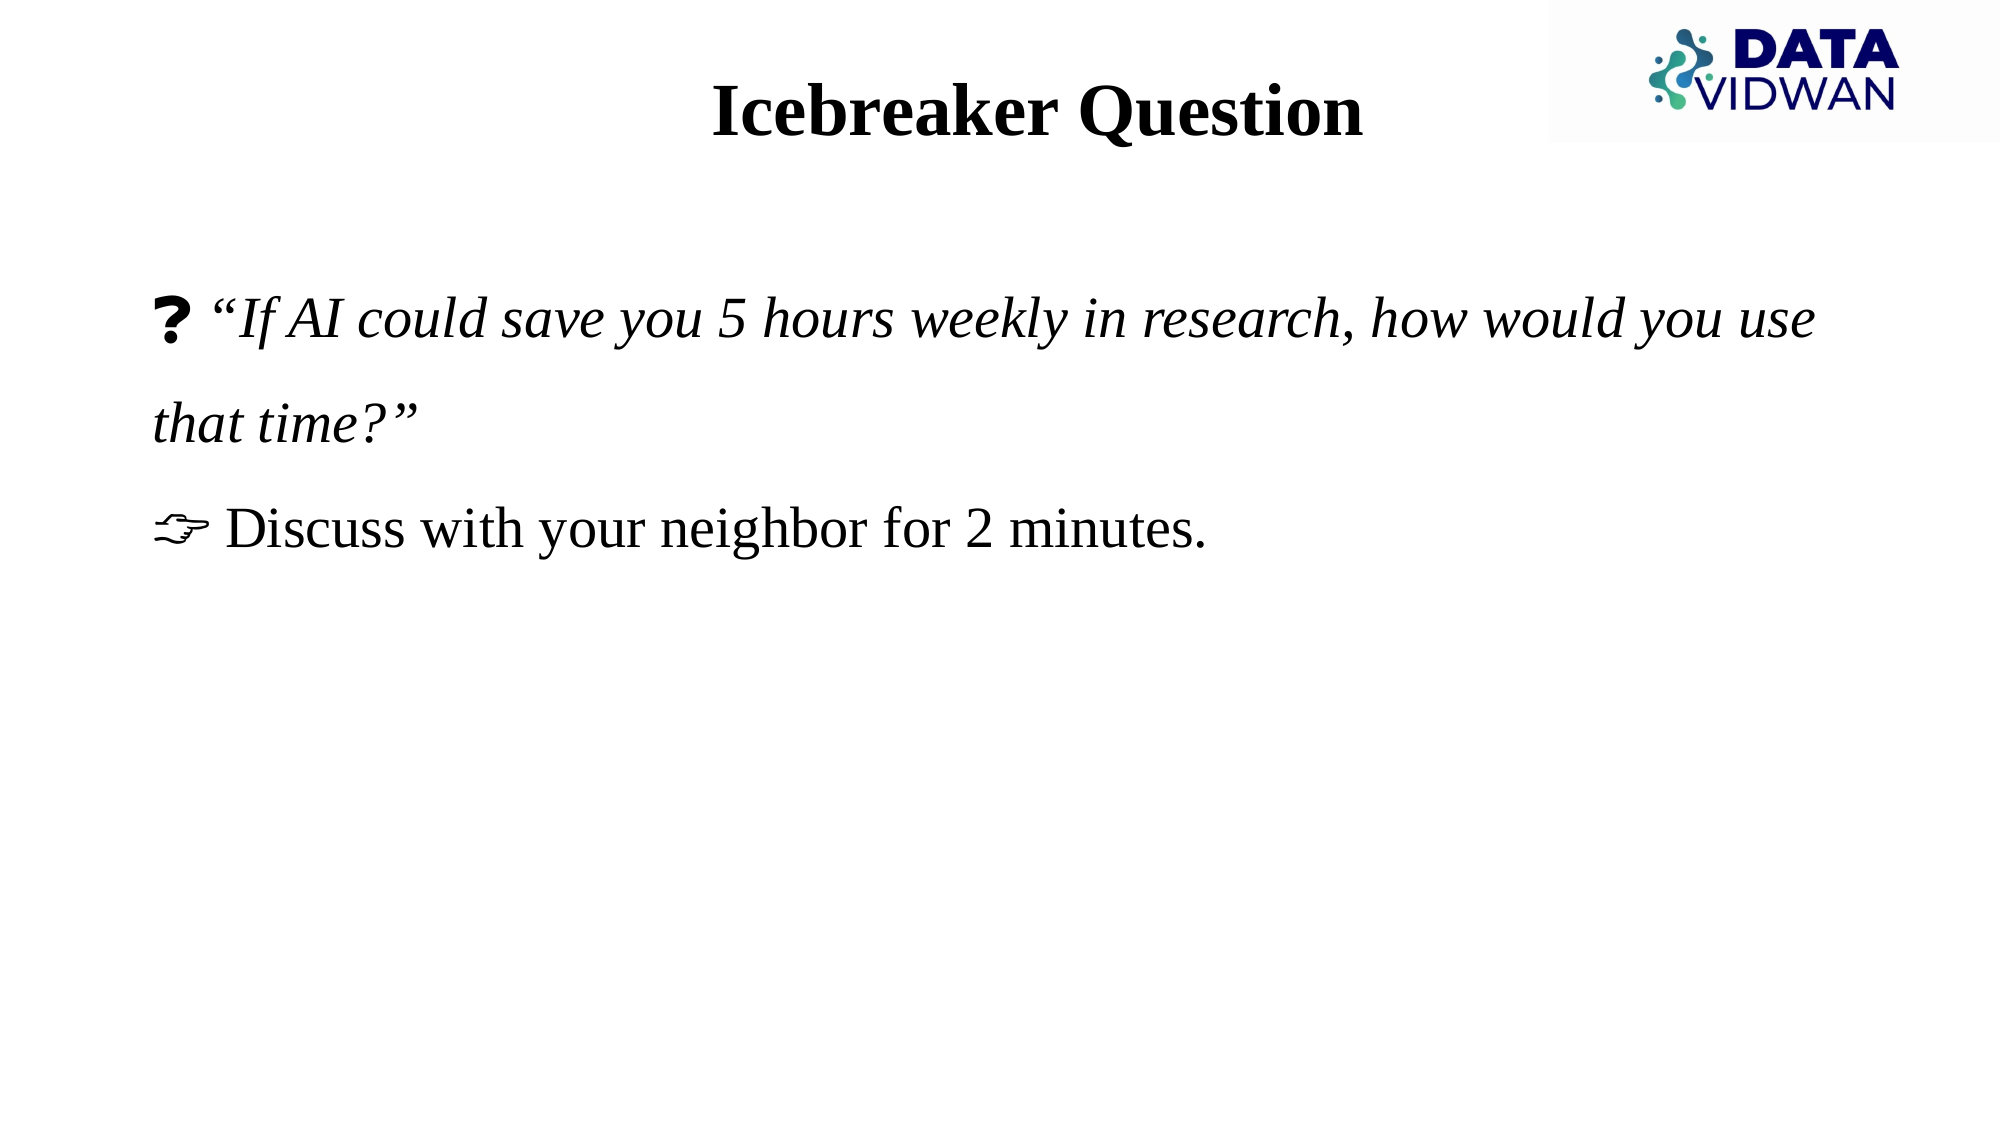

# 🧩 Icebreaker Question
❓ “If AI could save you 5 hours weekly in research, how would you use that time?”
👉 Discuss with your neighbor for 2 minutes.